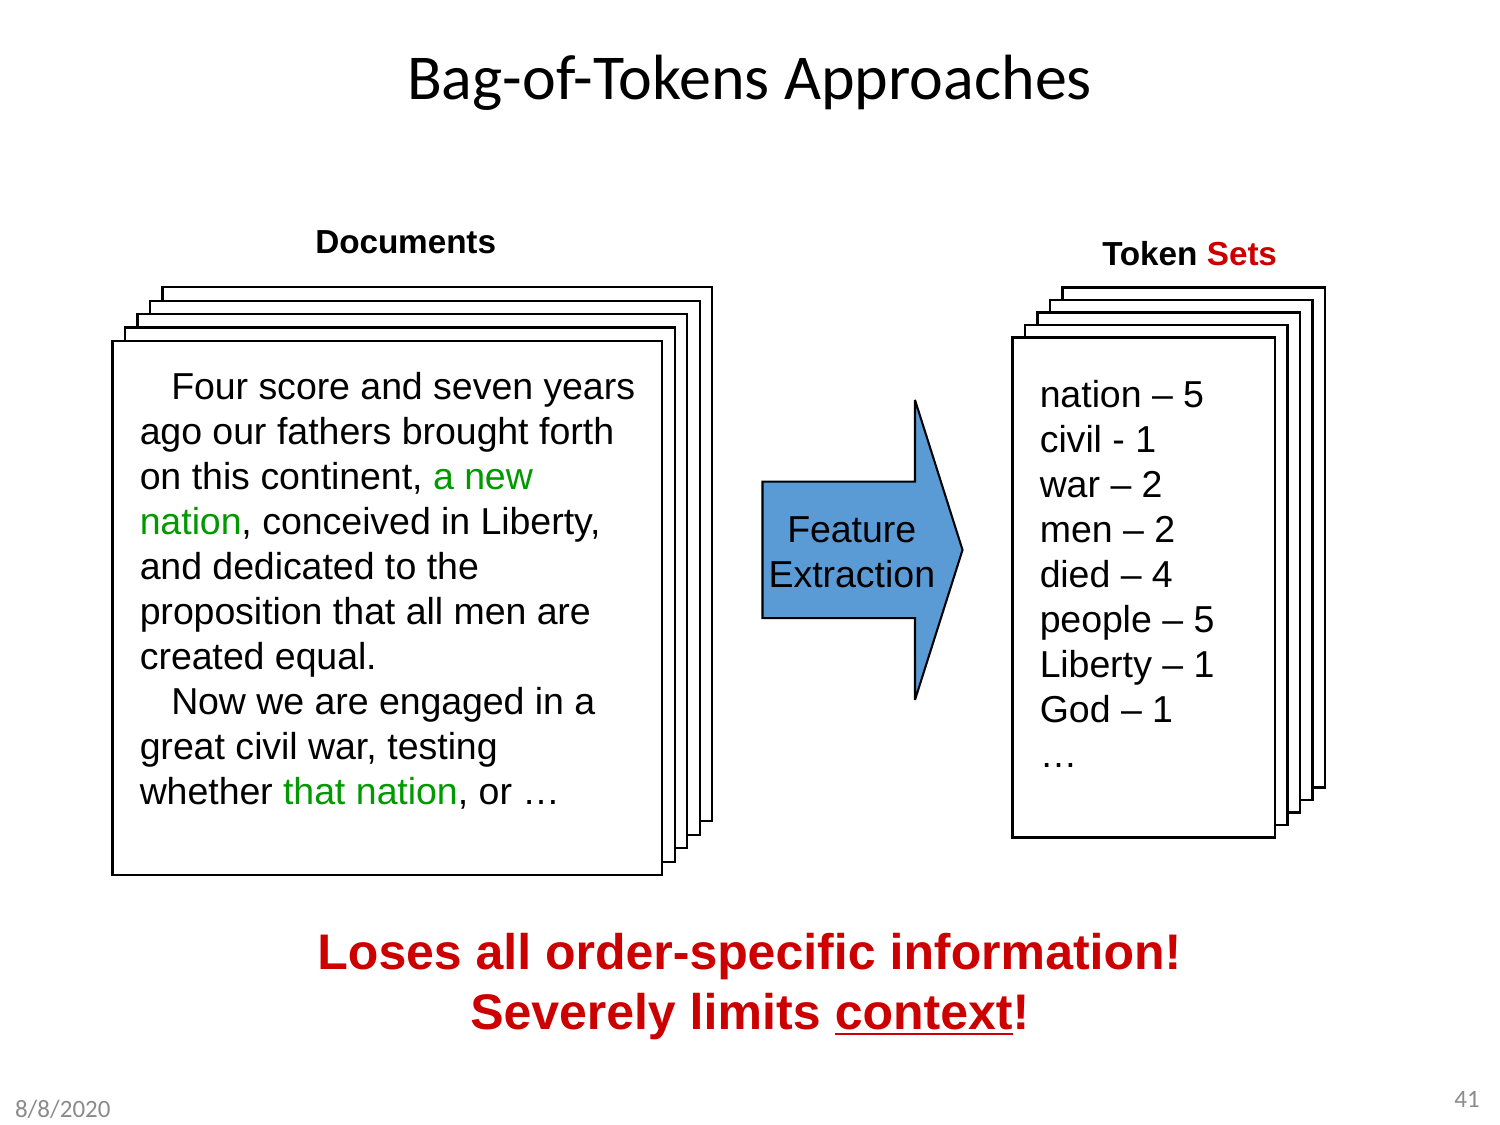

# Bag-of-Tokens Approaches
Documents
Token Sets

   Four score and seven years ago our fathers brought forth on this continent, a new nation, conceived in Liberty, and dedicated to the proposition that all men are created equal.
   Now we are engaged in a great civil war, testing whether that nation, or …

nation – 5
civil - 1
war – 2
men – 2
died – 4
people – 5
Liberty – 1
God – 1
…
Feature
Extraction
Loses all order-specific information!
Severely limits context!
41
8/8/2020